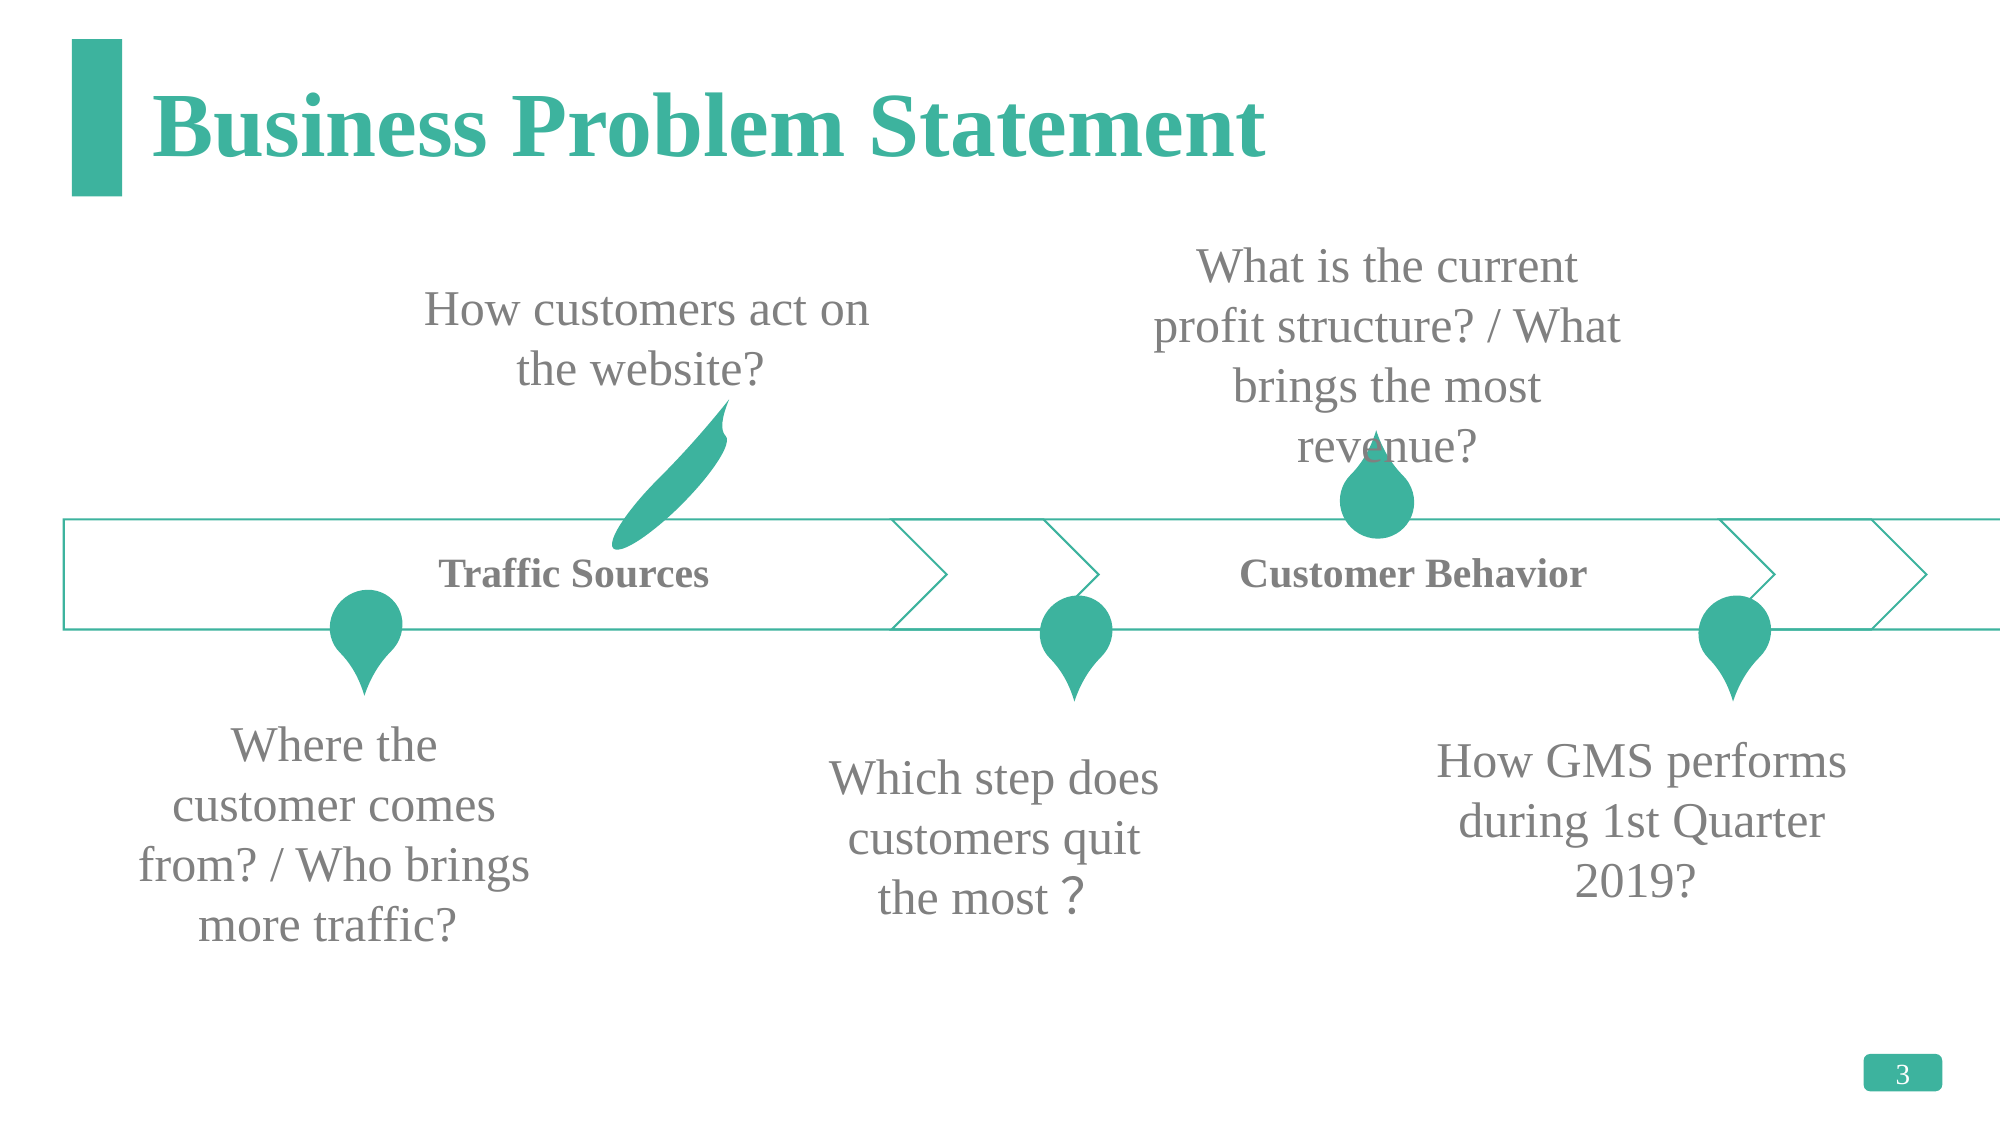

# Business Problem Statement
What is the current profit structure? / What brings the most revenue?
How customers act on the website?

Traffic Sources
Customer Behavior
Behavior Flow
Profit Structure
Goal Completion

Where the customer comes from? / Who brings more traffic?
How GMS performs during 1st Quarter 2019?
Which step does customers quit the most？
3